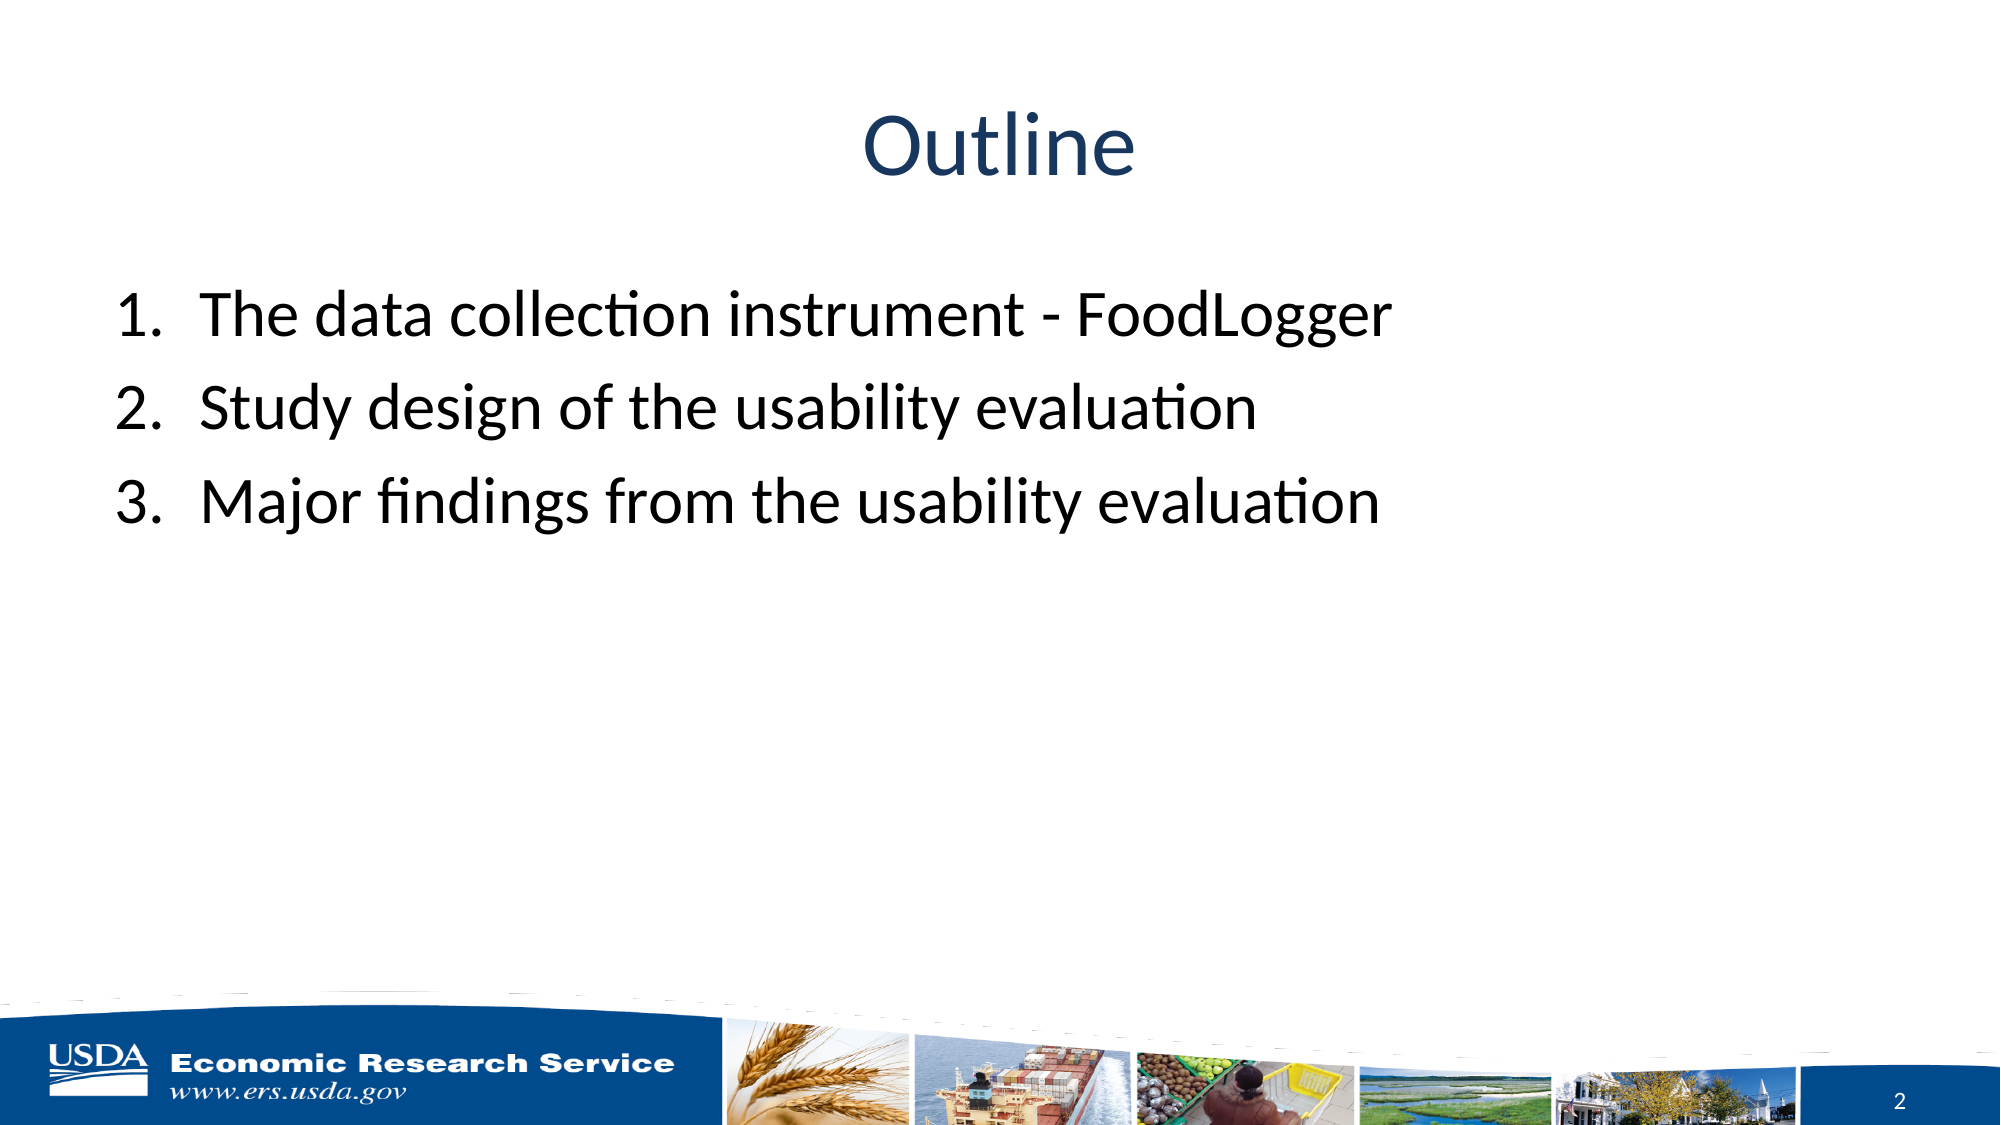

# Outline
The data collection instrument - FoodLogger
Study design of the usability evaluation
Major findings from the usability evaluation